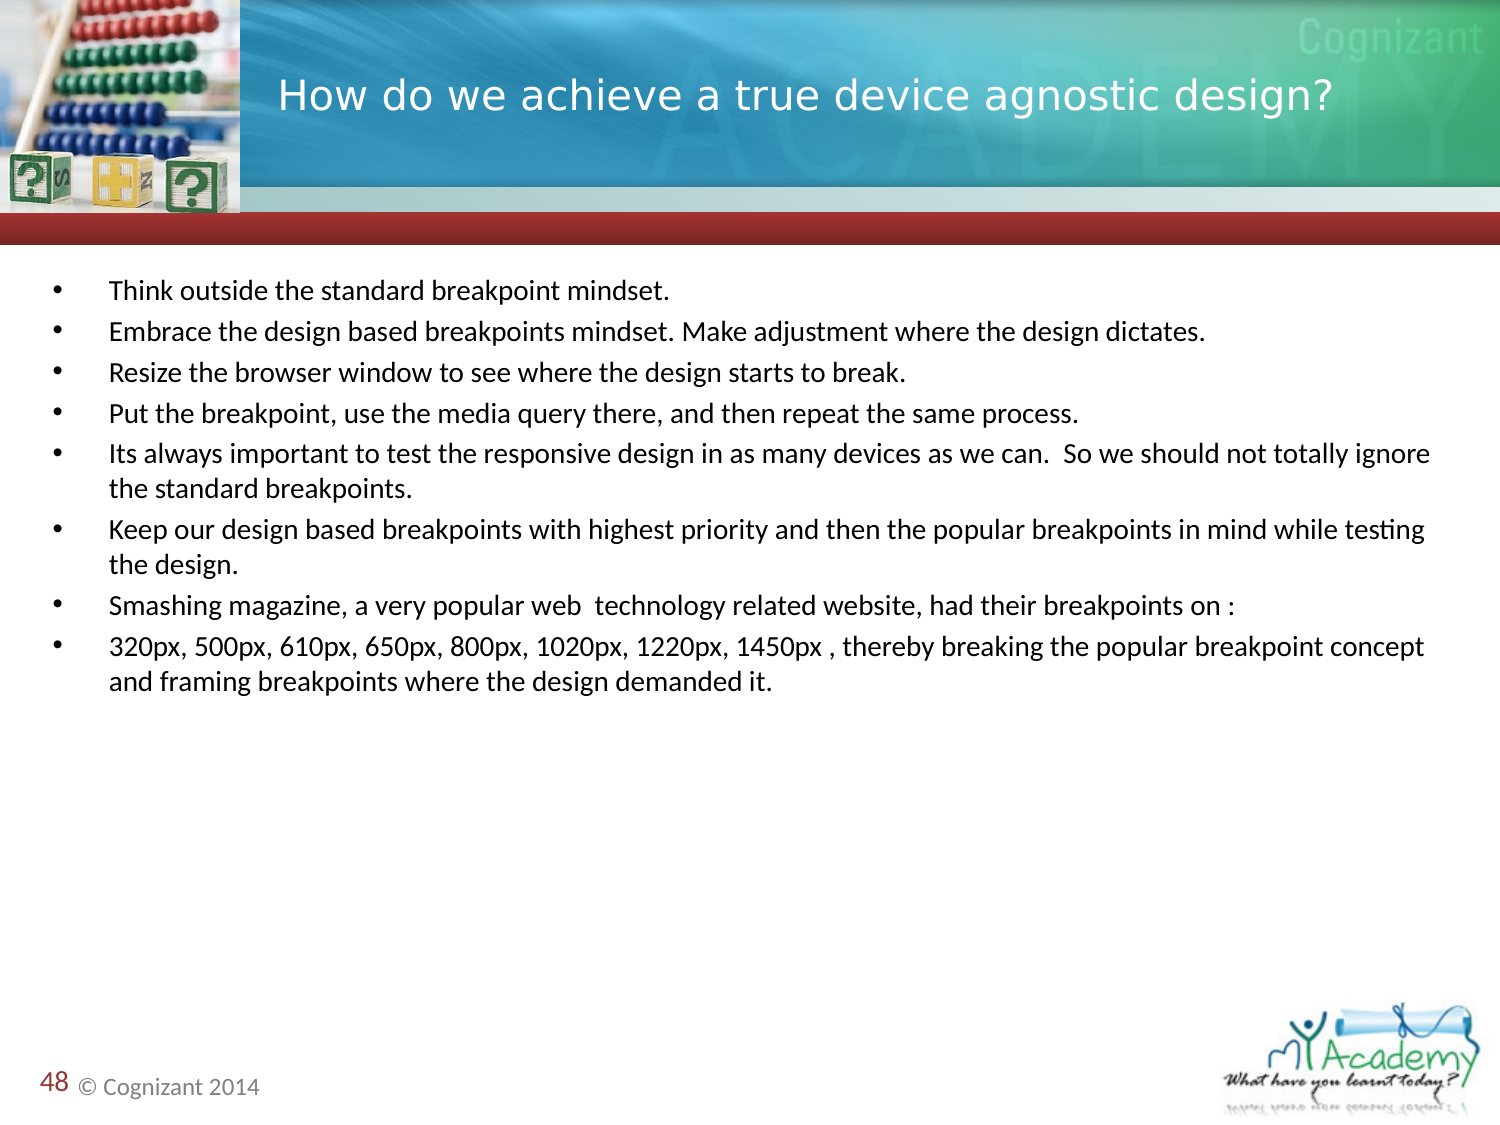

# How do we achieve a true device agnostic design?
Think outside the standard breakpoint mindset.
Embrace the design based breakpoints mindset. Make adjustment where the design dictates.
Resize the browser window to see where the design starts to break.
Put the breakpoint, use the media query there, and then repeat the same process.
Its always important to test the responsive design in as many devices as we can.  So we should not totally ignore the standard breakpoints.
Keep our design based breakpoints with highest priority and then the popular breakpoints in mind while testing the design.
Smashing magazine, a very popular web  technology related website, had their breakpoints on :
320px, 500px, 610px, 650px, 800px, 1020px, 1220px, 1450px , thereby breaking the popular breakpoint concept and framing breakpoints where the design demanded it.
48